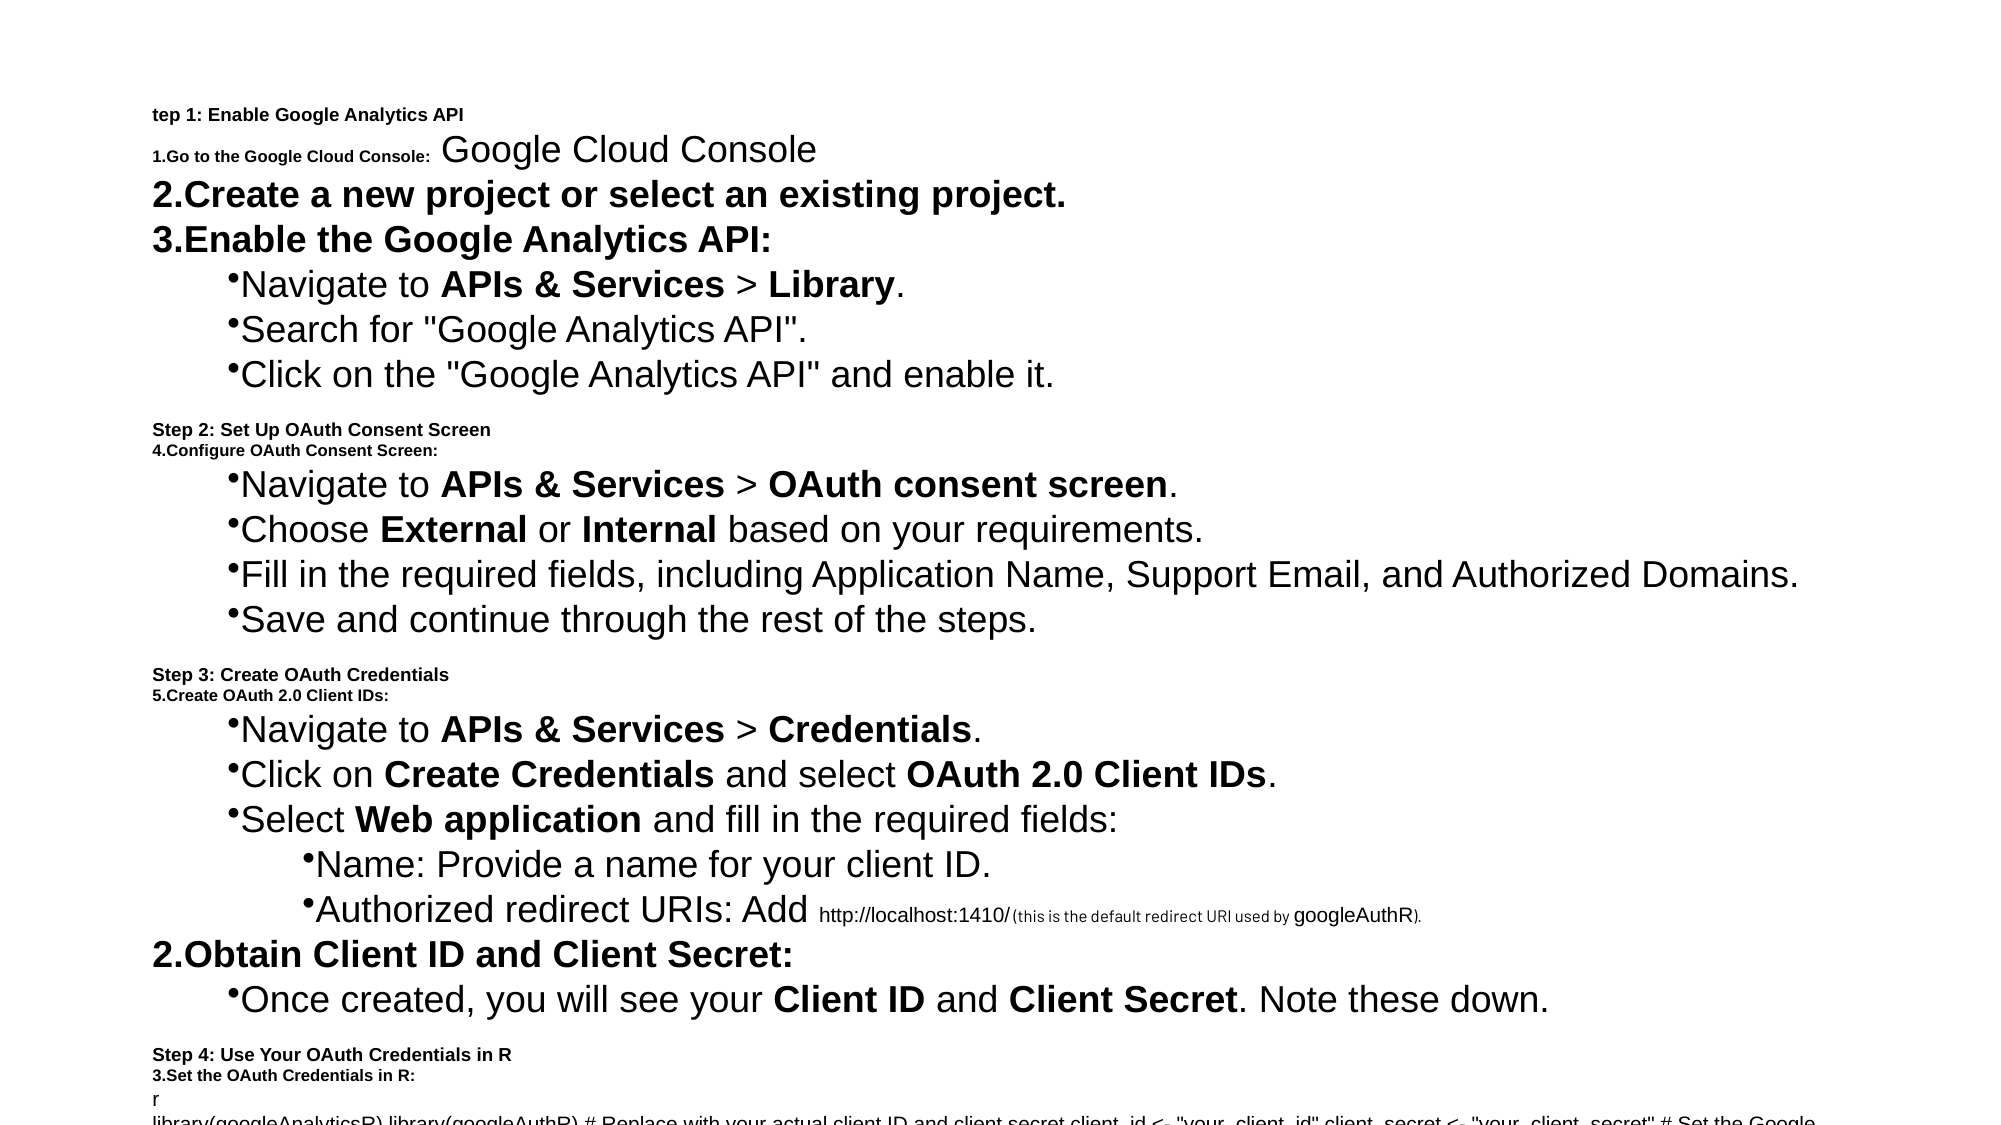

#
tep 1: Enable Google Analytics API
Go to the Google Cloud Console: Google Cloud Console
Create a new project or select an existing project.
Enable the Google Analytics API:
Navigate to APIs & Services > Library.
Search for "Google Analytics API".
Click on the "Google Analytics API" and enable it.

Step 2: Set Up OAuth Consent Screen
Configure OAuth Consent Screen:
Navigate to APIs & Services > OAuth consent screen.
Choose External or Internal based on your requirements.
Fill in the required fields, including Application Name, Support Email, and Authorized Domains.
Save and continue through the rest of the steps.

Step 3: Create OAuth Credentials
Create OAuth 2.0 Client IDs:
Navigate to APIs & Services > Credentials.
Click on Create Credentials and select OAuth 2.0 Client IDs.
Select Web application and fill in the required fields:
Name: Provide a name for your client ID.
Authorized redirect URIs: Add http://localhost:1410/ (this is the default redirect URI used by googleAuthR).
Obtain Client ID and Client Secret:
Once created, you will see your Client ID and Client Secret. Note these down.

Step 4: Use Your OAuth Credentials in R
Set the OAuth Credentials in R:
r
library(googleAnalyticsR) library(googleAuthR) # Replace with your actual client ID and client secret client_id <- "your_client_id" client_secret <- "your_client_secret" # Set the Google Analytics authentication scope options(googleAuthR.scopes.selected = "https://www.googleapis.com/auth/analytics.readonly") # Set the client ID and client secret options(googleAuthR.client_id = client_id) options(googleAuthR.client_secret = client_secret) # Clear any existing tokens googleAuthR::gar_deauth() # Authenticate with Google Analytics ga_auth()